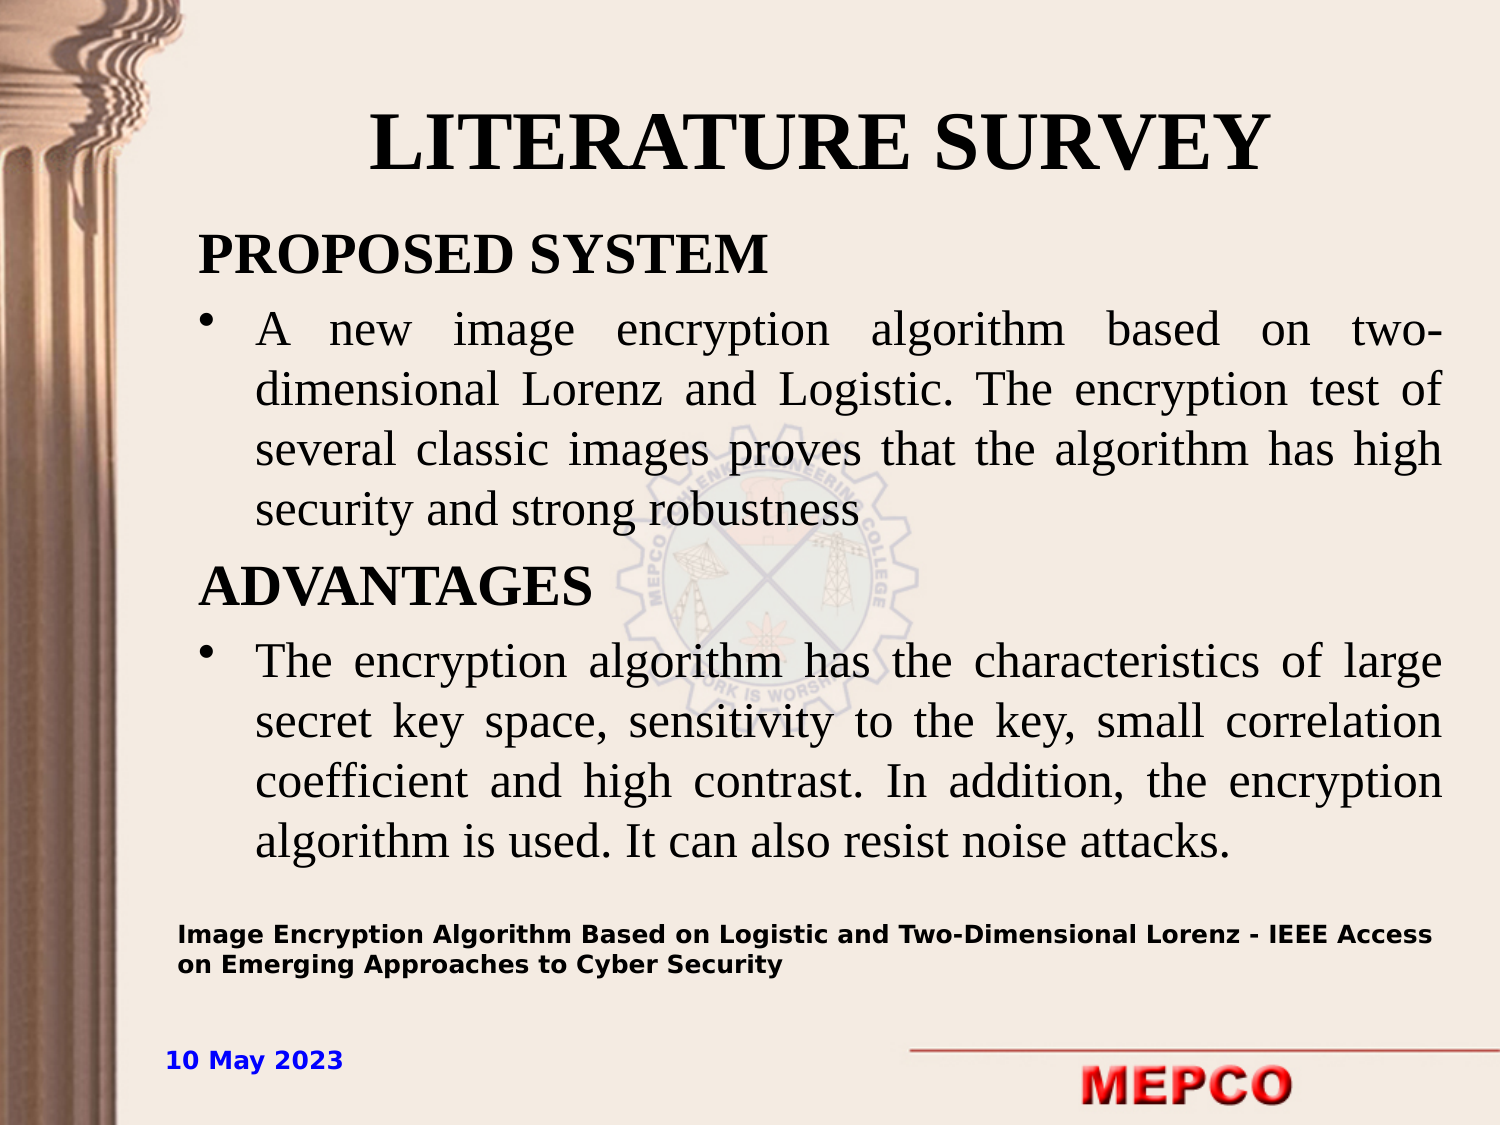

# LITERATURE SURVEY
PROPOSED SYSTEM
A new image encryption algorithm based on two-dimensional Lorenz and Logistic. The encryption test of several classic images proves that the algorithm has high security and strong robustness
ADVANTAGES
The encryption algorithm has the characteristics of large secret key space, sensitivity to the key, small correlation coefficient and high contrast. In addition, the encryption algorithm is used. It can also resist noise attacks.
Image Encryption Algorithm Based on Logistic and Two-Dimensional Lorenz - IEEE Access on Emerging Approaches to Cyber Security